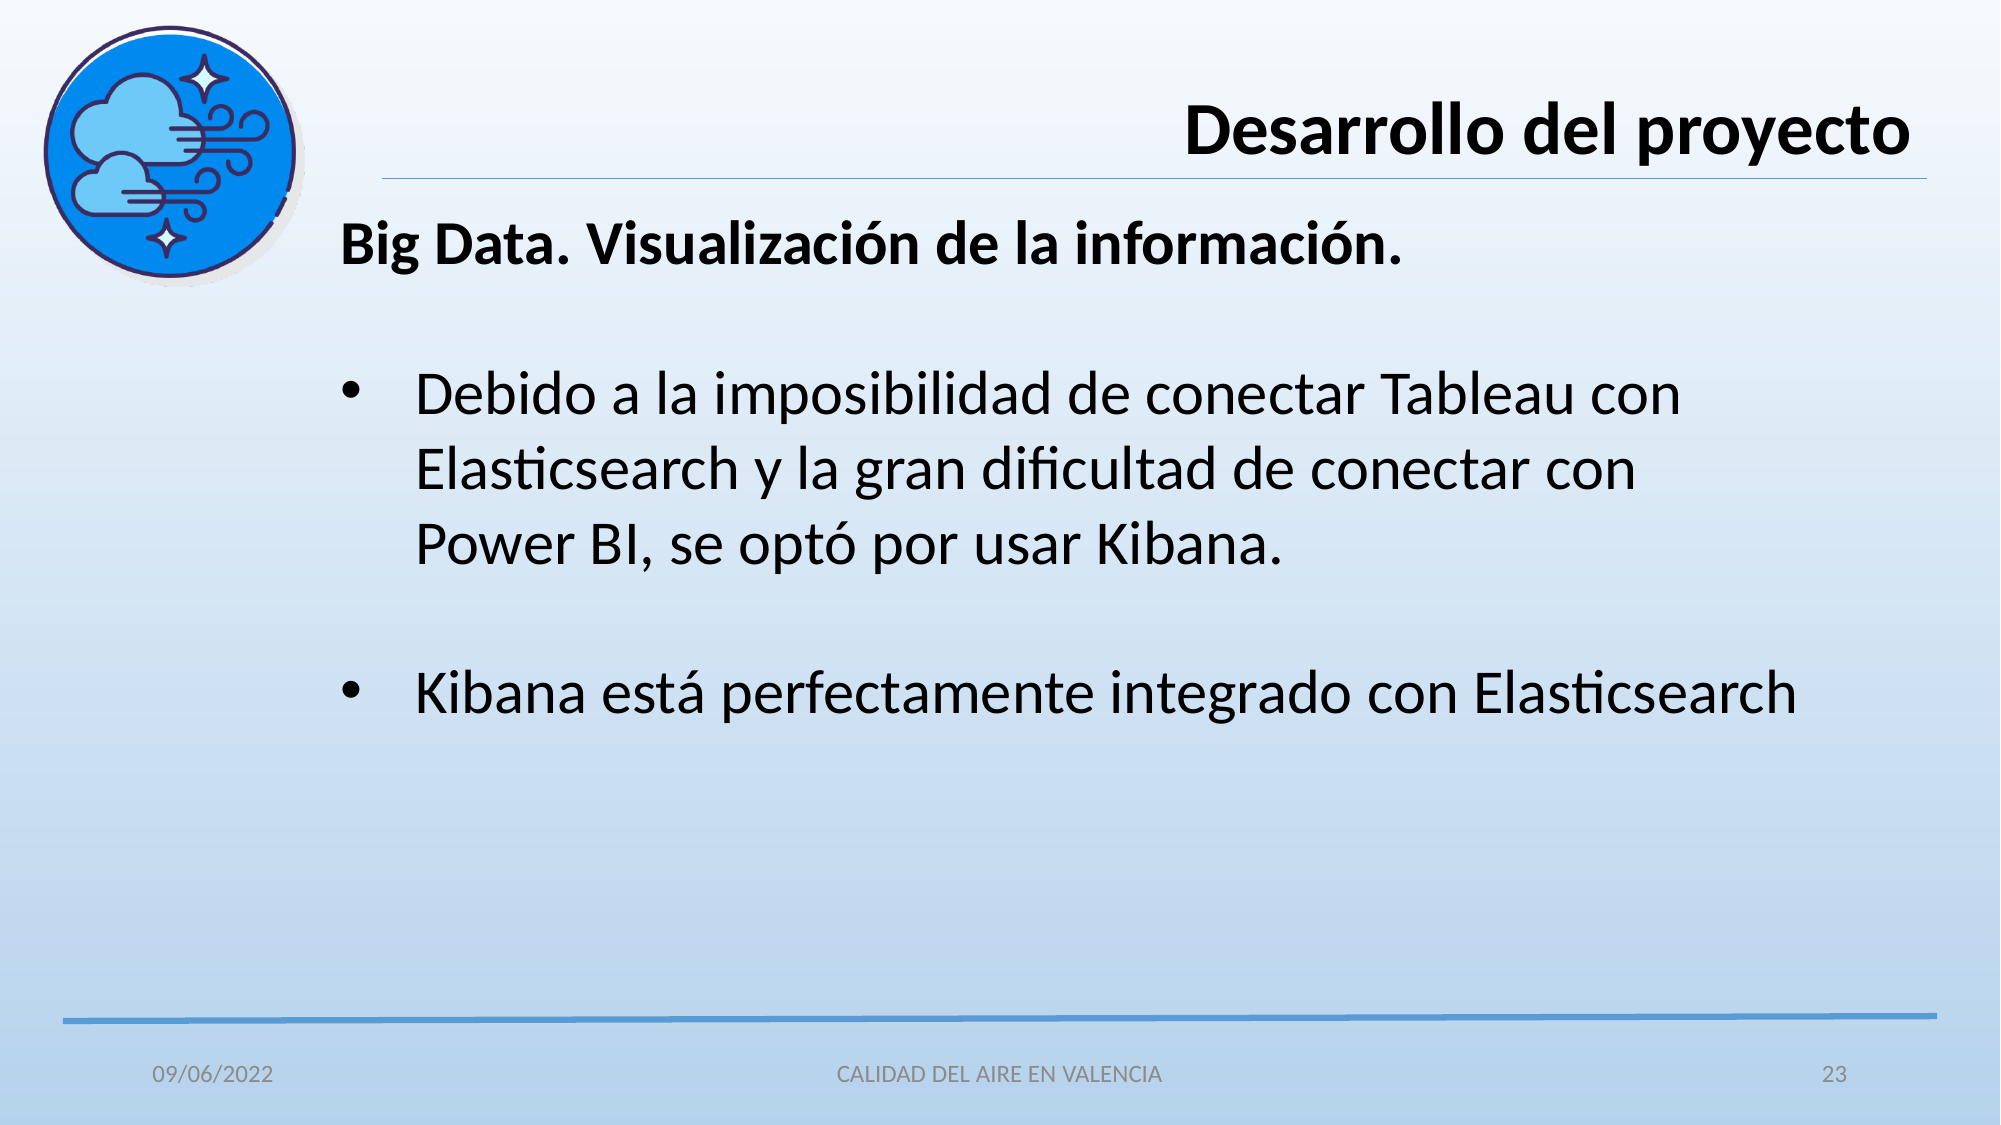

Desarrollo del proyecto
Big Data. Visualización de la información.

Debido a la imposibilidad de conectar Tableau con Elasticsearch y la gran dificultad de conectar con Power BI, se optó por usar Kibana.

Kibana está perfectamente integrado con Elasticsearch

09/06/2022
CALIDAD DEL AIRE EN VALENCIA
23